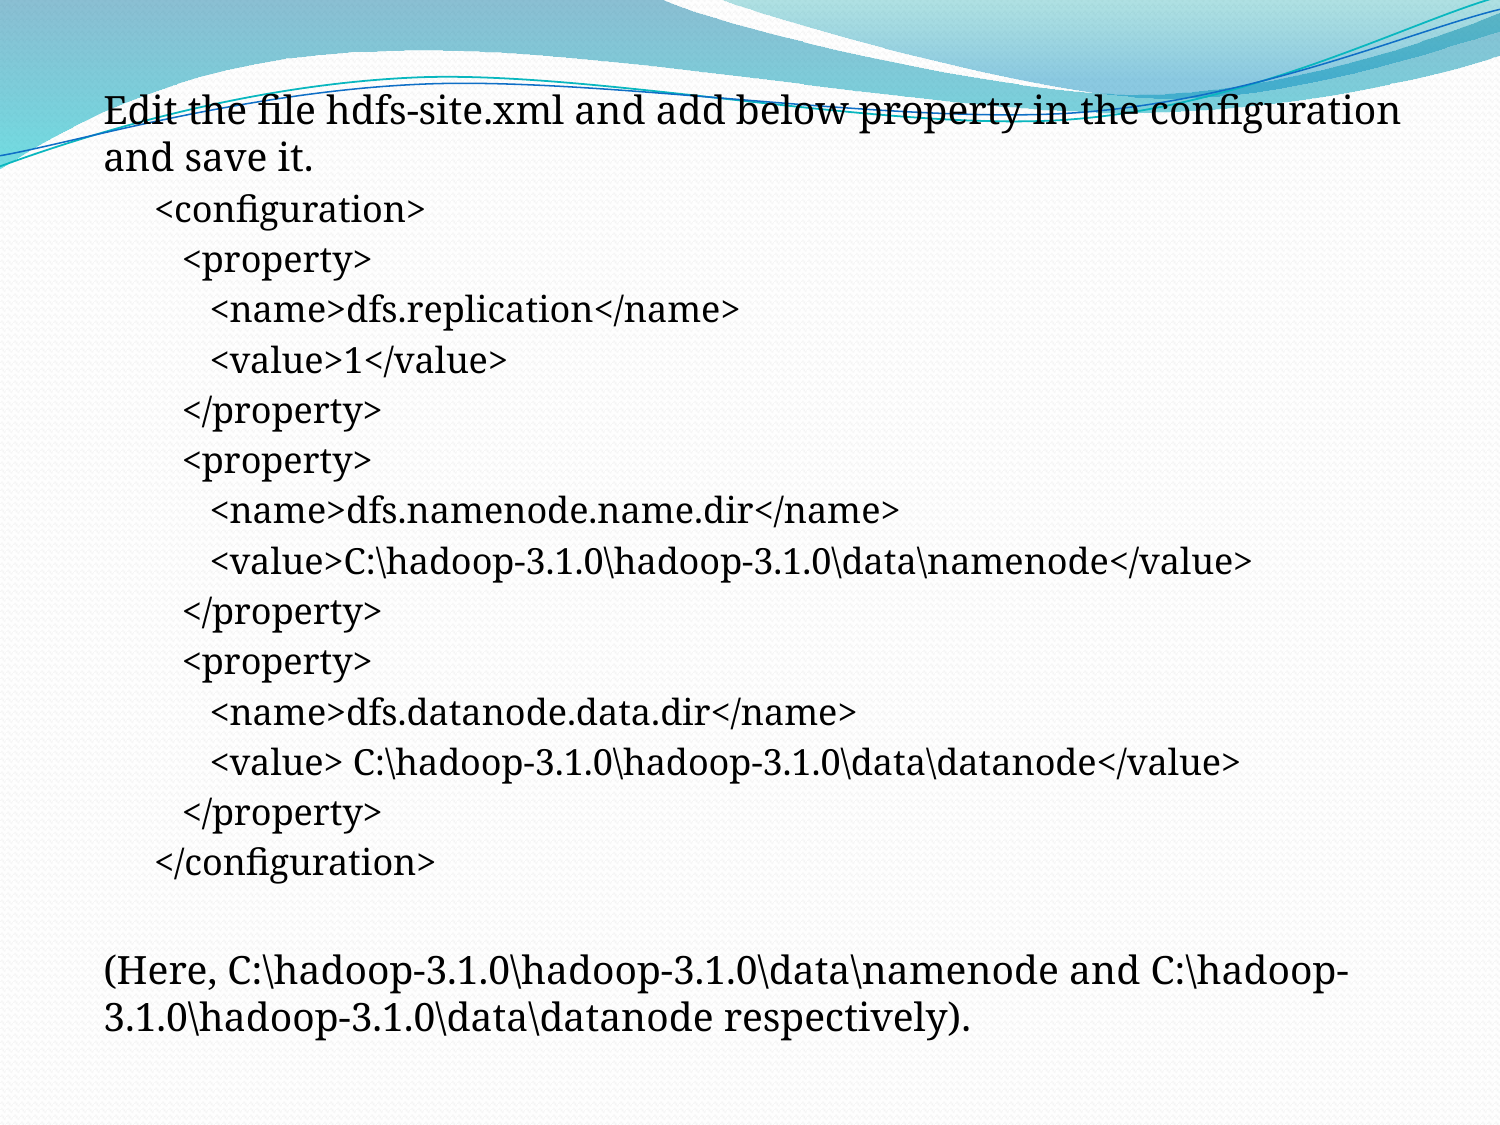

Edit the file hdfs-site.xml and add below property in the configuration and save it.
<configuration>
   <property>
      <name>dfs.replication</name>
      <value>1</value>
   </property>
   <property>
      <name>dfs.namenode.name.dir</name>
      <value>C:\hadoop-3.1.0\hadoop-3.1.0\data\namenode</value>
   </property>
   <property>
      <name>dfs.datanode.data.dir</name>
      <value> C:\hadoop-3.1.0\hadoop-3.1.0\data\datanode</value>
   </property>
</configuration>

(Here, C:\hadoop-3.1.0\hadoop-3.1.0\data\namenode and C:\hadoop-3.1.0\hadoop-3.1.0\data\datanode respectively).